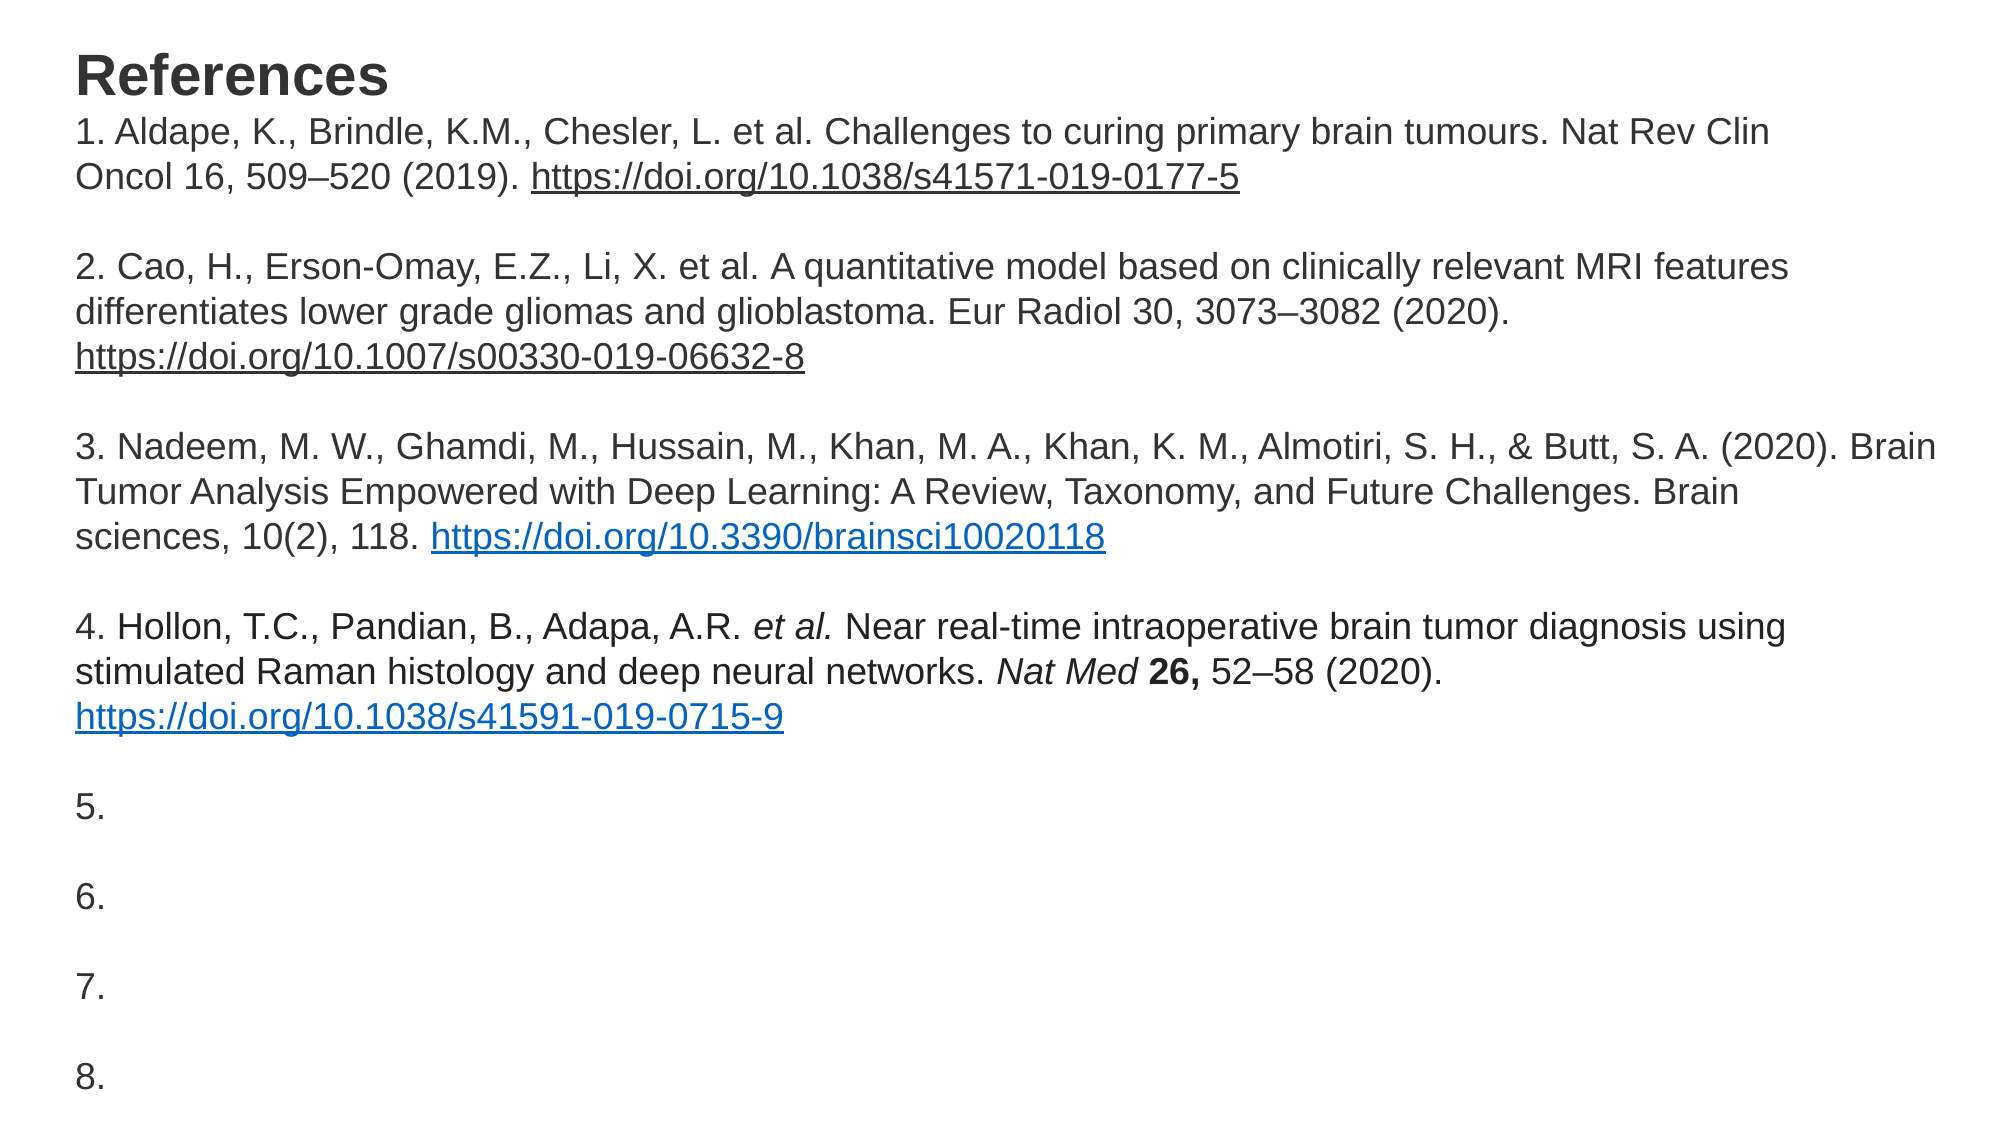

References
1. Aldape, K., Brindle, K.M., Chesler, L. et al. Challenges to curing primary brain tumours. Nat Rev Clin Oncol 16, 509–520 (2019). https://doi.org/10.1038/s41571-019-0177-5

2. Cao, H., Erson-Omay, E.Z., Li, X. et al. A quantitative model based on clinically relevant MRI features differentiates lower grade gliomas and glioblastoma. Eur Radiol 30, 3073–3082 (2020). https://doi.org/10.1007/s00330-019-06632-8

3. Nadeem, M. W., Ghamdi, M., Hussain, M., Khan, M. A., Khan, K. M., Almotiri, S. H., & Butt, S. A. (2020). Brain Tumor Analysis Empowered with Deep Learning: A Review, Taxonomy, and Future Challenges. Brain sciences, 10(2), 118. https://doi.org/10.3390/brainsci10020118

4. Hollon, T.C., Pandian, B., Adapa, A.R. et al. Near real-time intraoperative brain tumor diagnosis using stimulated Raman histology and deep neural networks. Nat Med 26, 52–58 (2020). https://doi.org/10.1038/s41591-019-0715-9

5.

6.

7.

8.